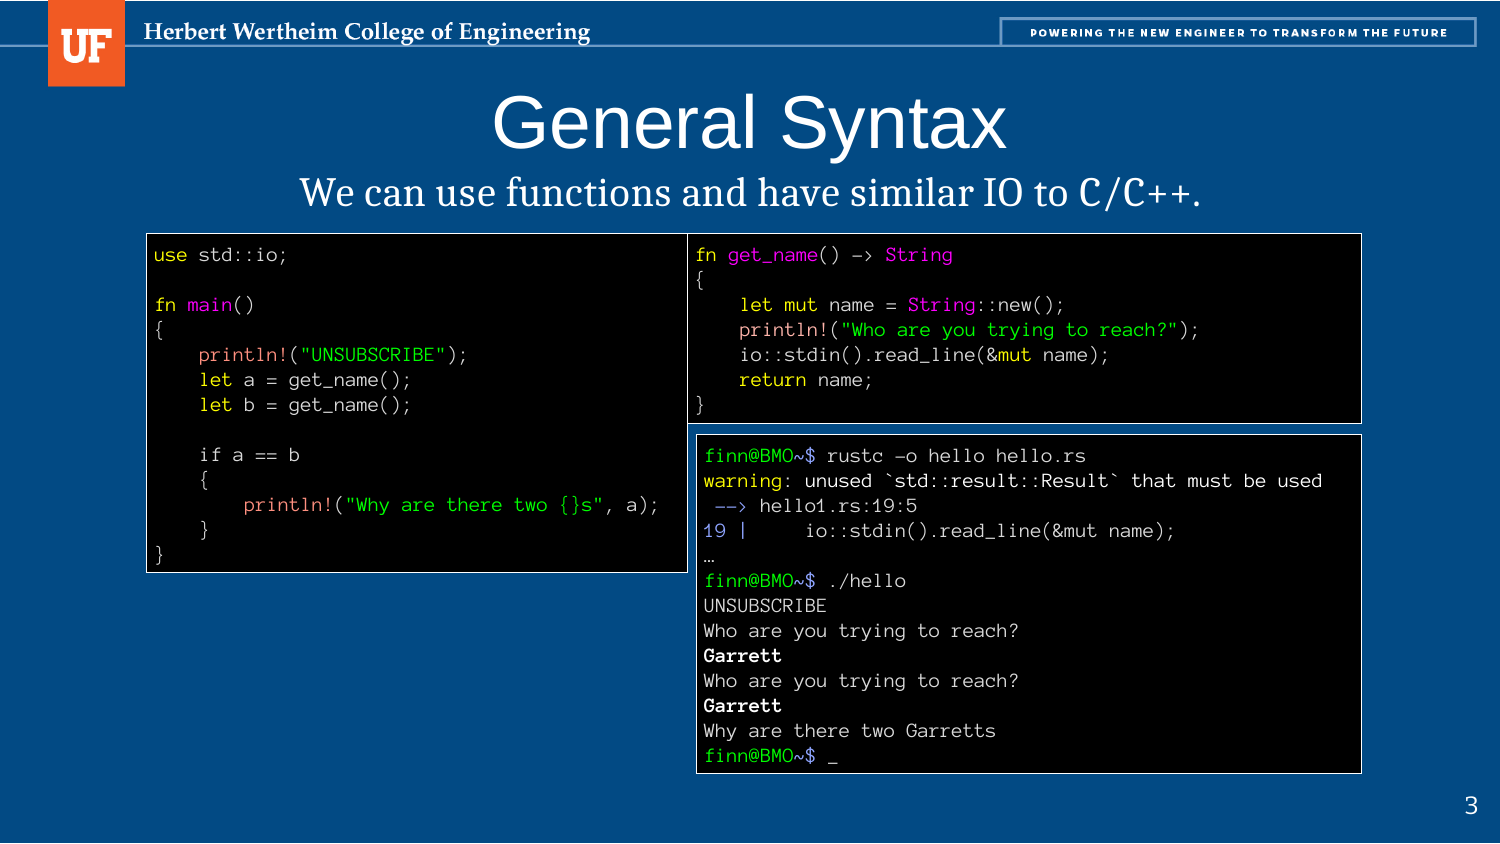

# General Syntax
We can use functions and have similar IO to C/C++.
use std::io;

fn main()
{
    println!("UNSUBSCRIBE");
    let a = get_name();
    let b = get_name();

    if a == b
    {
        println!("Why are there two {}s", a);
    }
}
fn get_name() -> String
{
    let mut name = String::new();
    println!("Who are you trying to reach?");
    io::stdin().read_line(&mut name);
    return name;
}
finn@BMO~$ rustc -o hello hello.rs
warning: unused `std::result::Result` that must be used
 --> hello1.rs:19:5
19 |     io::stdin().read_line(&mut name);
…
finn@BMO~$ ./hello
UNSUBSCRIBE
Who are you trying to reach?
Garrett
Who are you trying to reach?
Garrett
Why are there two Garretts
finn@BMO~$ _
3